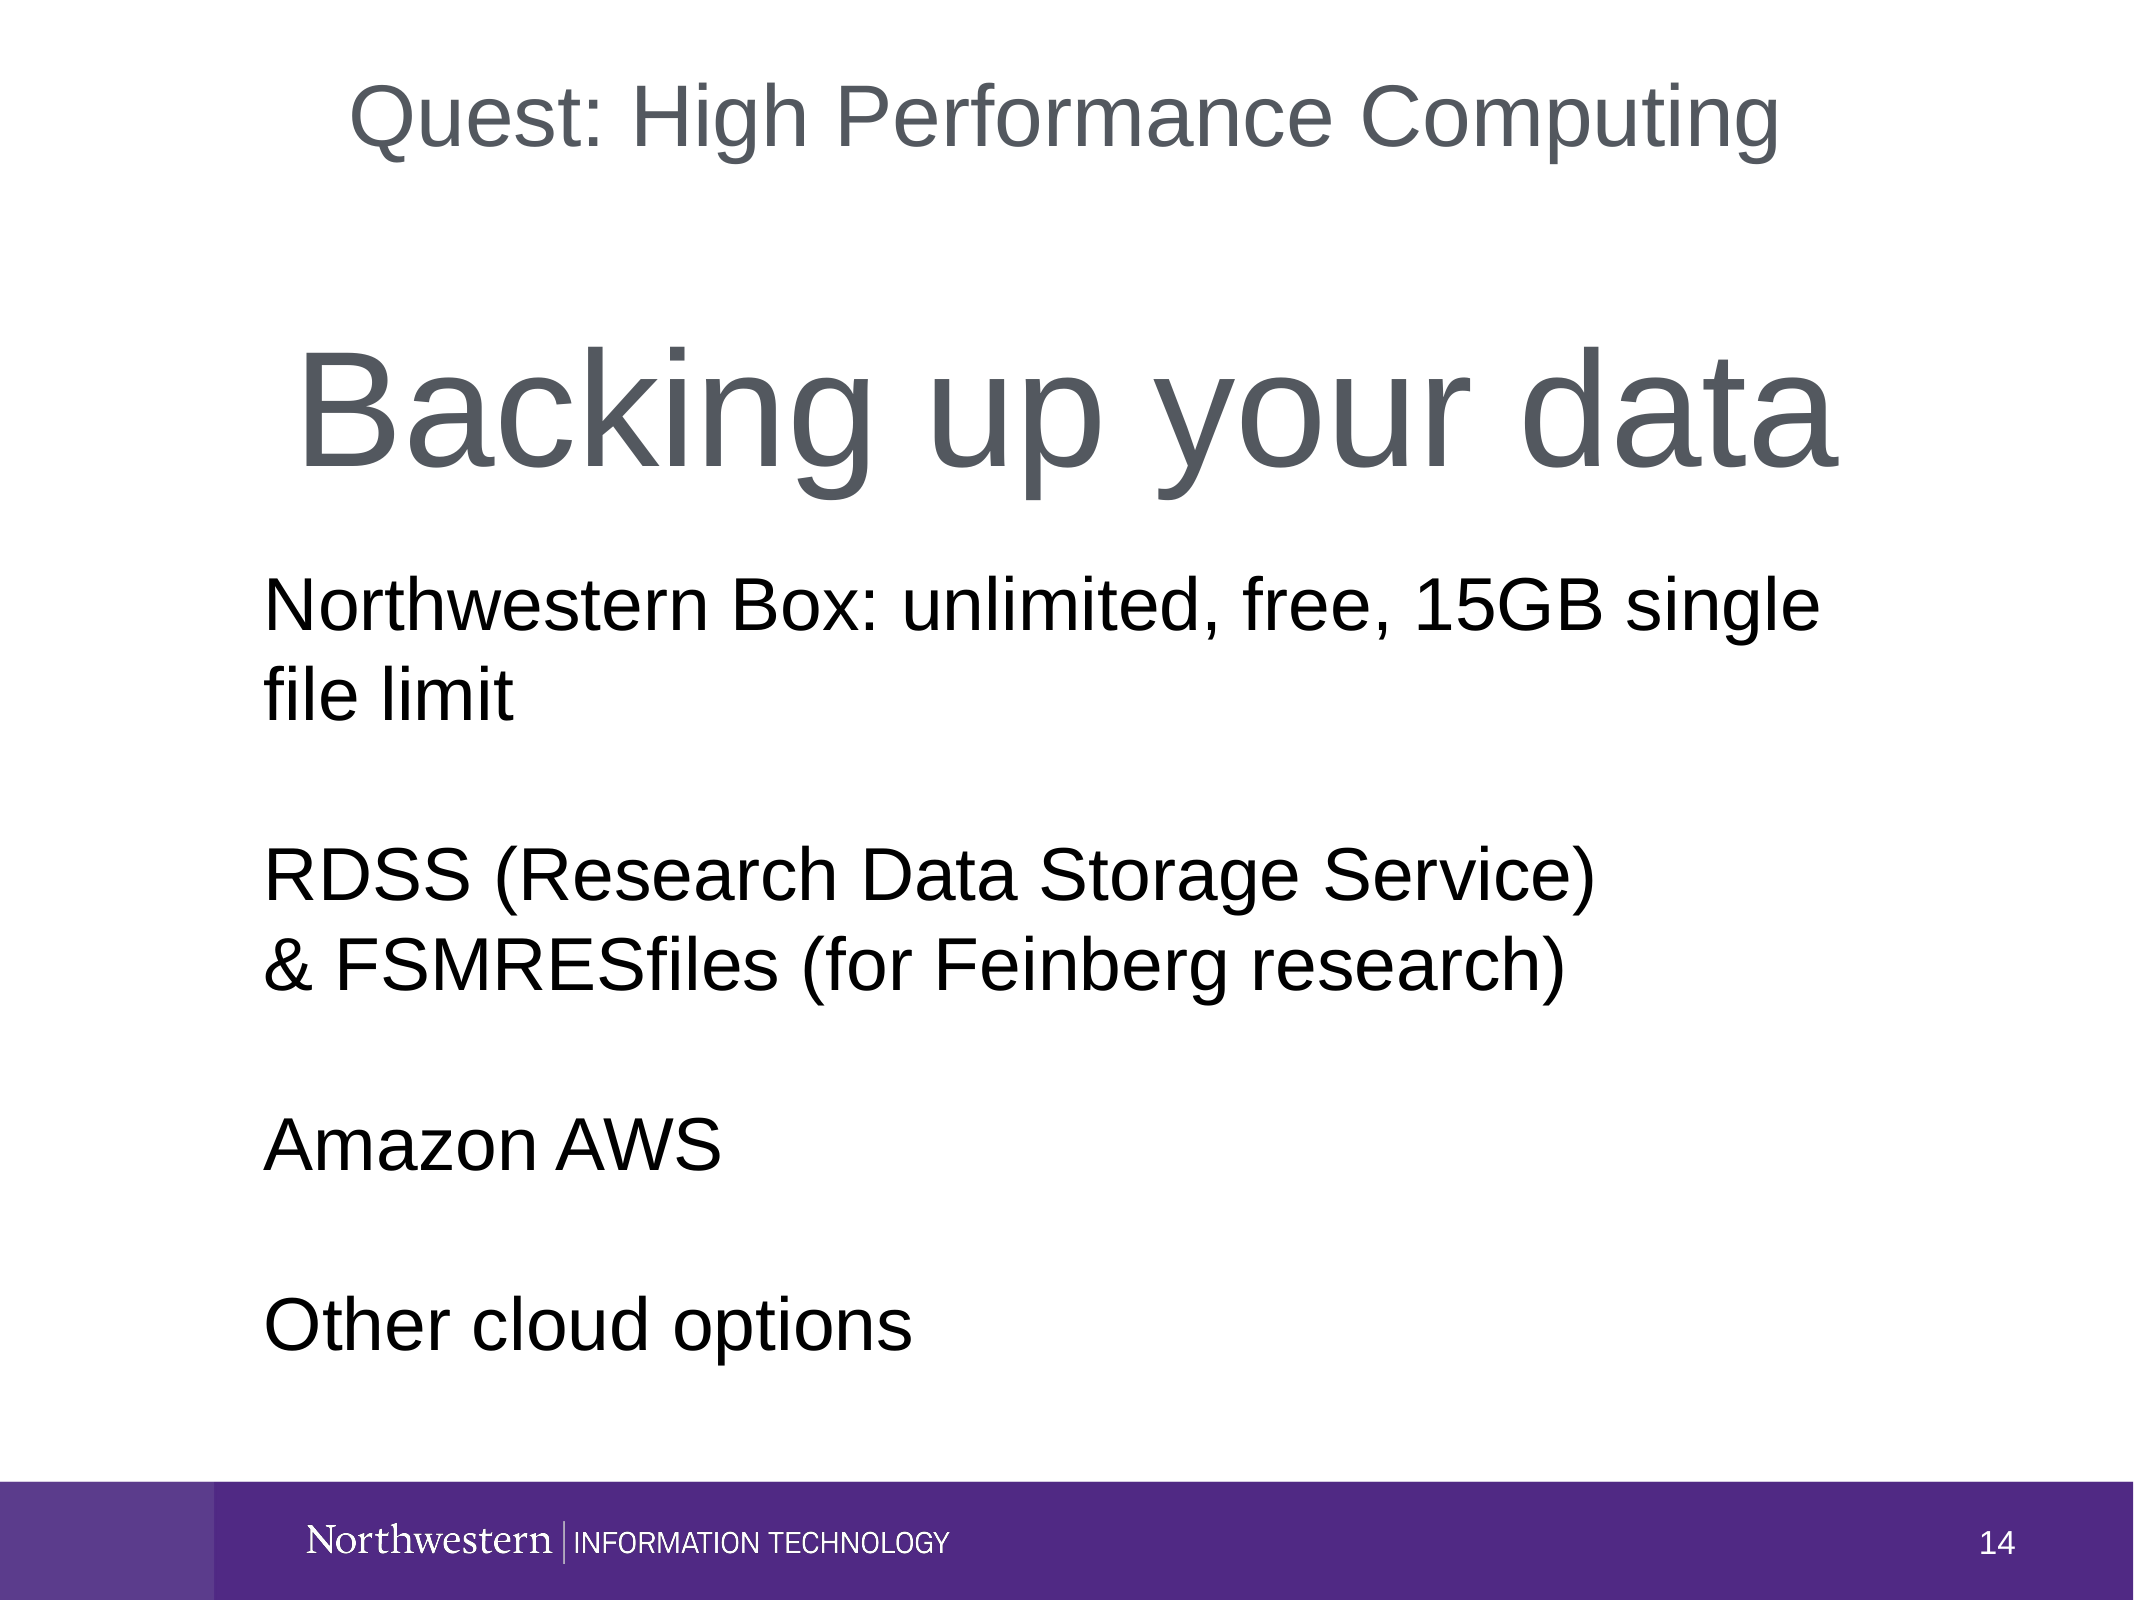

Quest: High Performance Computing
Backing up your data
Northwestern Box: unlimited, free, 15GB single file limit

RDSS (Research Data Storage Service)
& FSMRESfiles (for Feinberg research)

Amazon AWS

Other cloud options
14